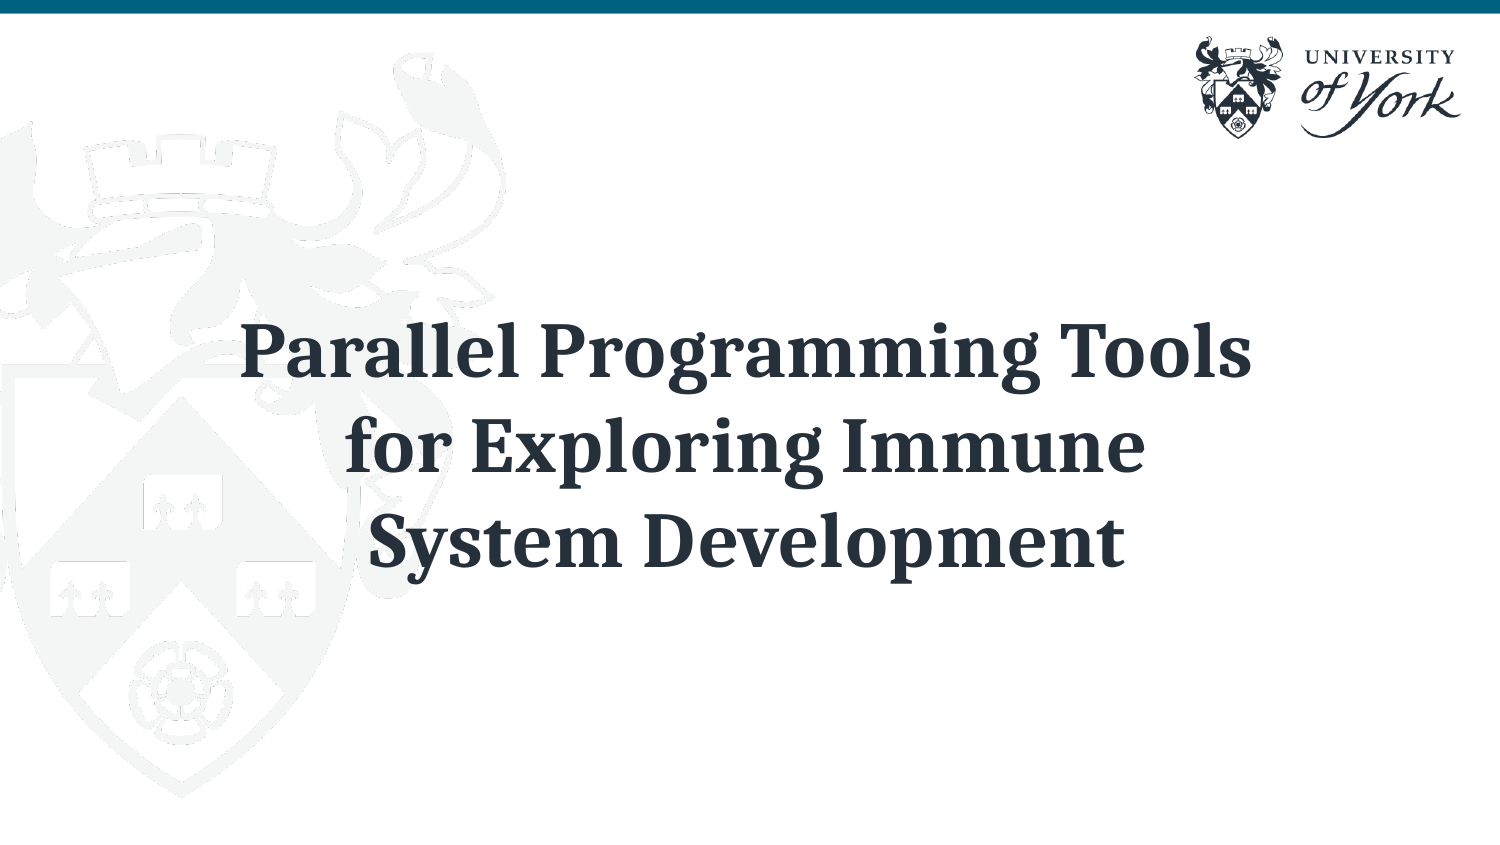

# Parallel Programming Tools for Exploring Immune System Development